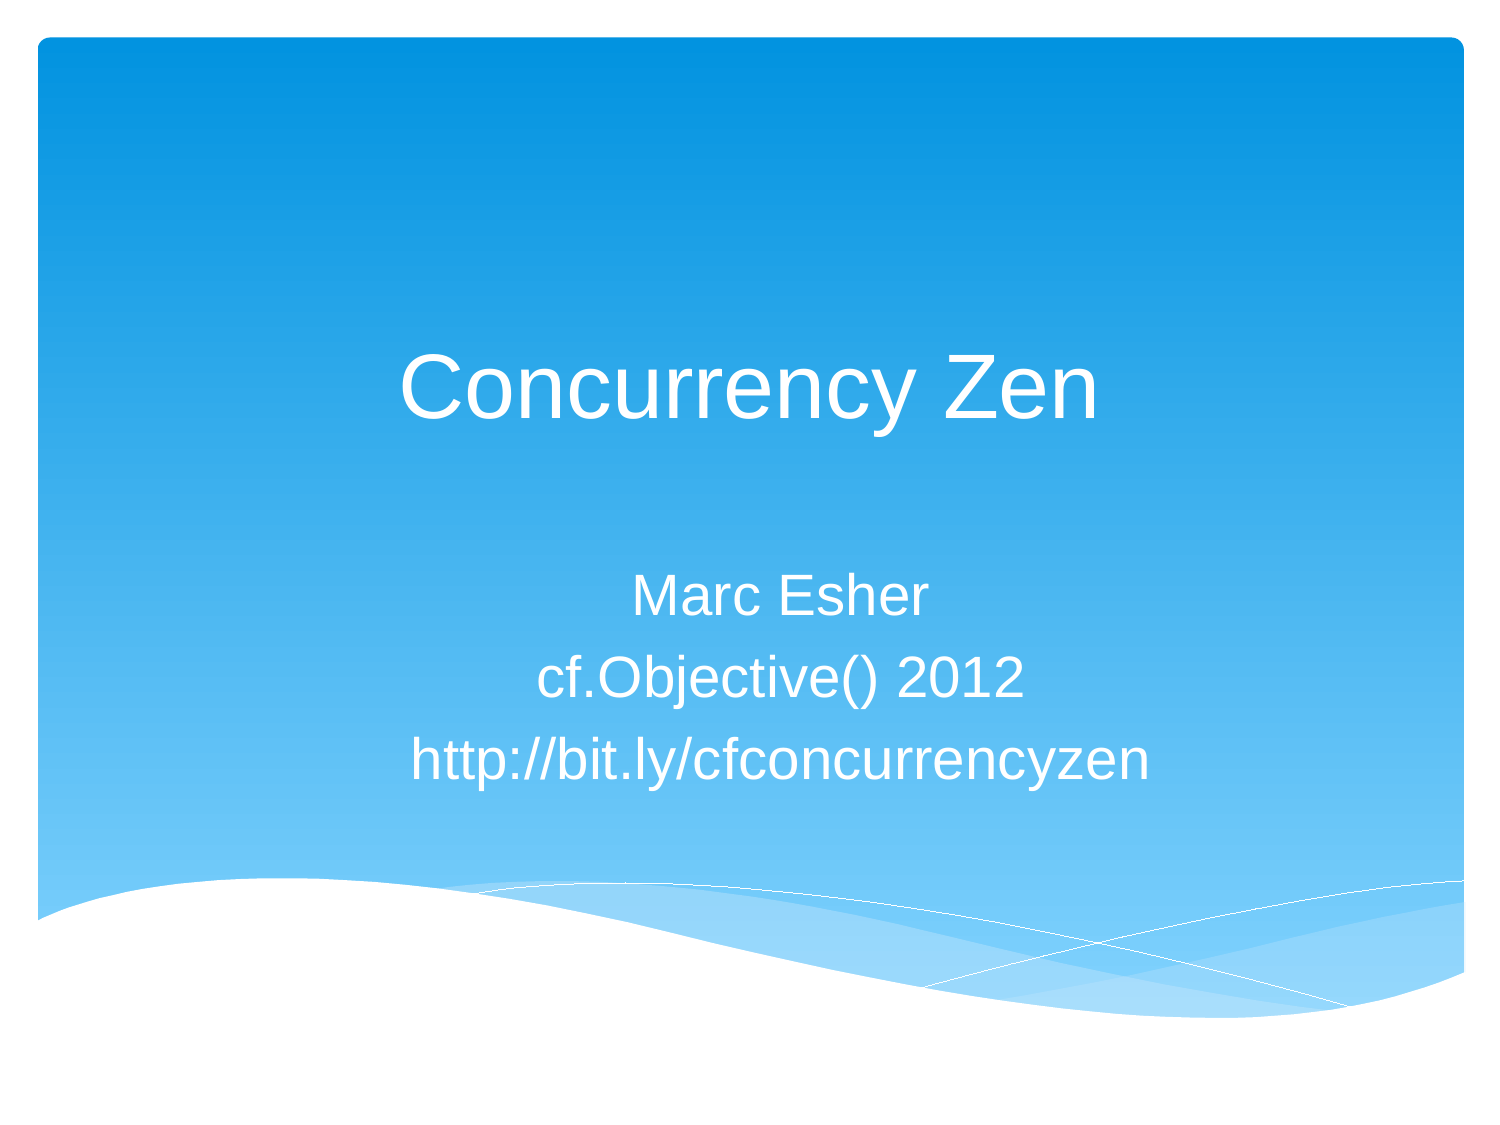

# Concurrency Zen
Marc Esher
cf.Objective() 2012
http://bit.ly/cfconcurrencyzen